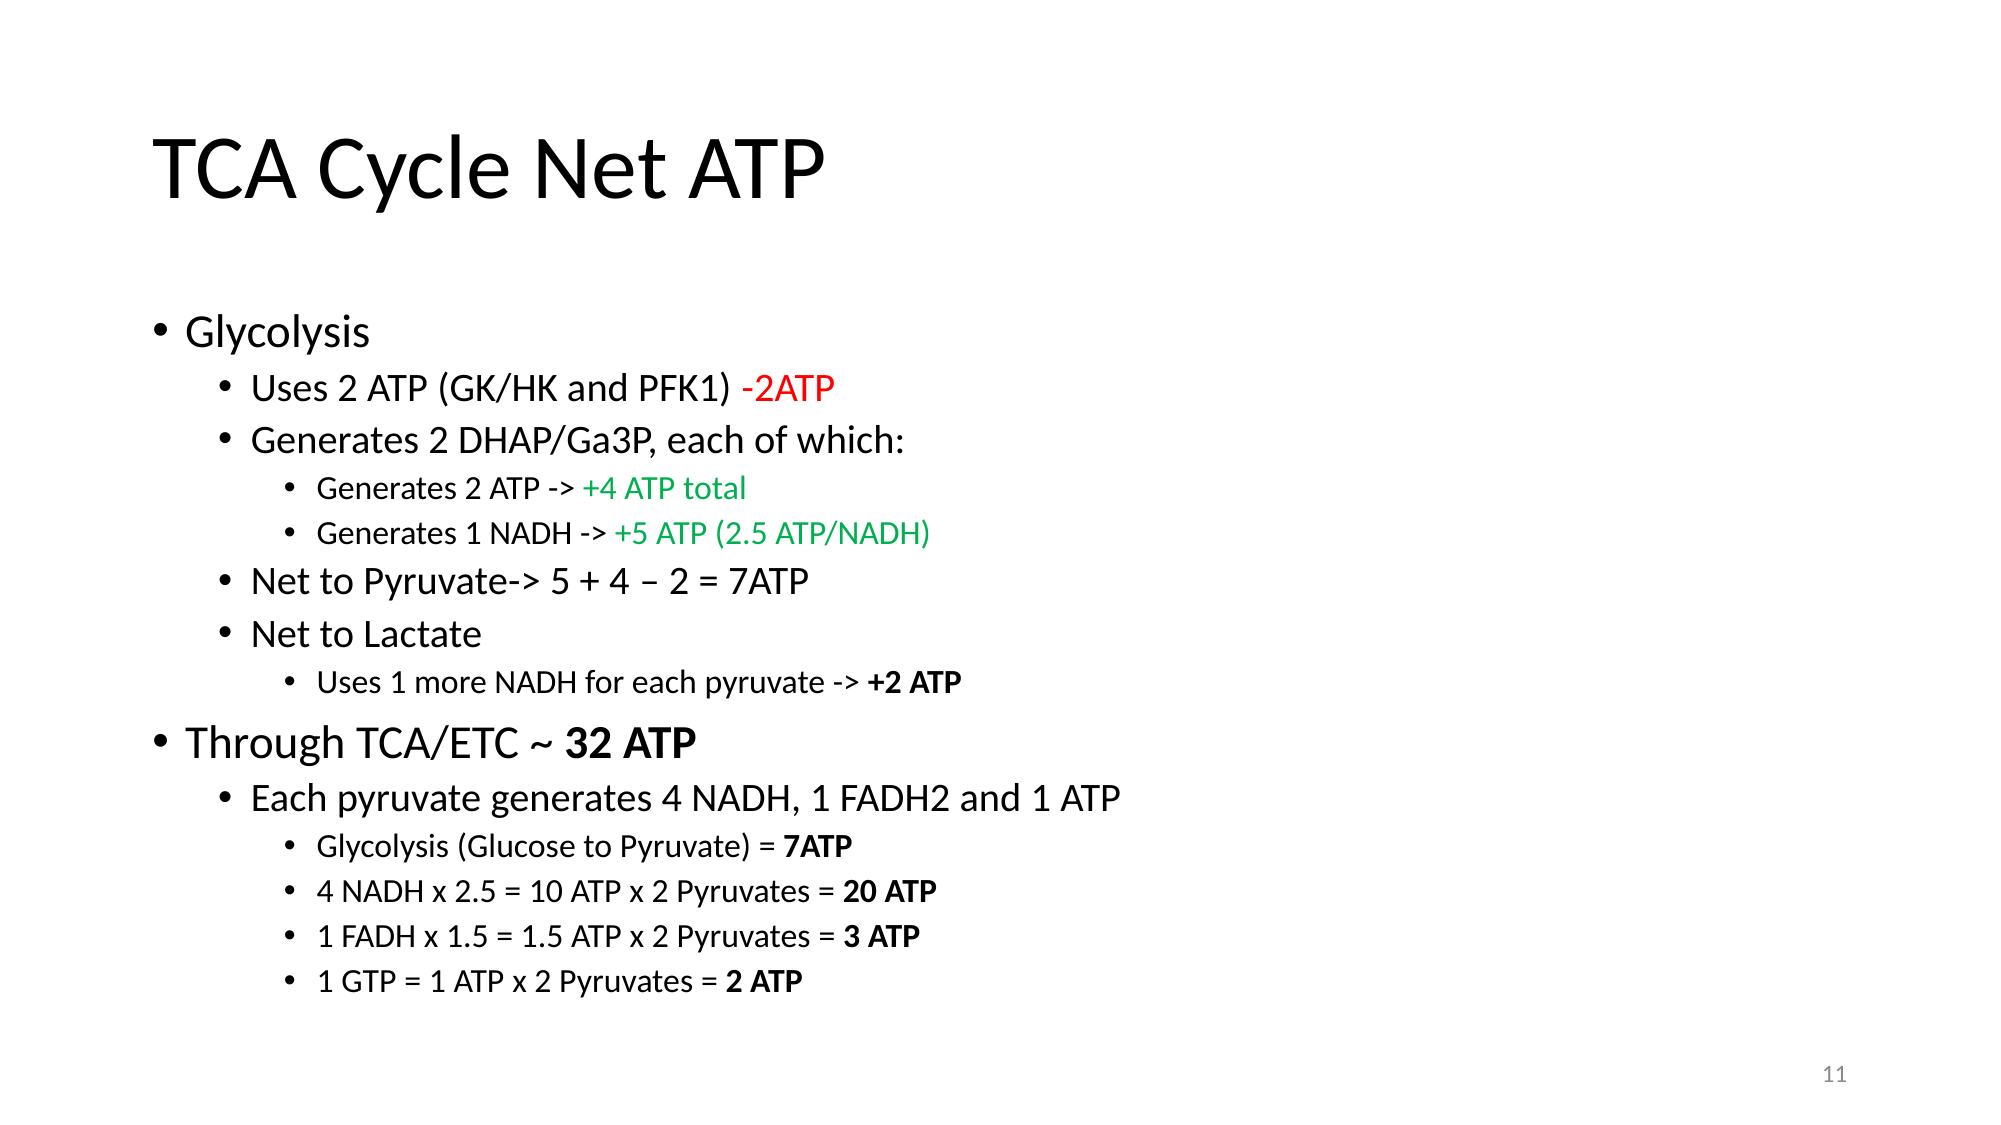

# TCA Cycle Net ATP
Glycolysis
Uses 2 ATP (GK/HK and PFK1) -2ATP
Generates 2 DHAP/Ga3P, each of which:
Generates 2 ATP -> +4 ATP total
Generates 1 NADH -> +5 ATP (2.5 ATP/NADH)
Net to Pyruvate-> 5 + 4 – 2 = 7ATP
Net to Lactate
Uses 1 more NADH for each pyruvate -> +2 ATP
Through TCA/ETC ~ 32 ATP
Each pyruvate generates 4 NADH, 1 FADH2 and 1 ATP
Glycolysis (Glucose to Pyruvate) = 7ATP
4 NADH x 2.5 = 10 ATP x 2 Pyruvates = 20 ATP
1 FADH x 1.5 = 1.5 ATP x 2 Pyruvates = 3 ATP
1 GTP = 1 ATP x 2 Pyruvates = 2 ATP

11